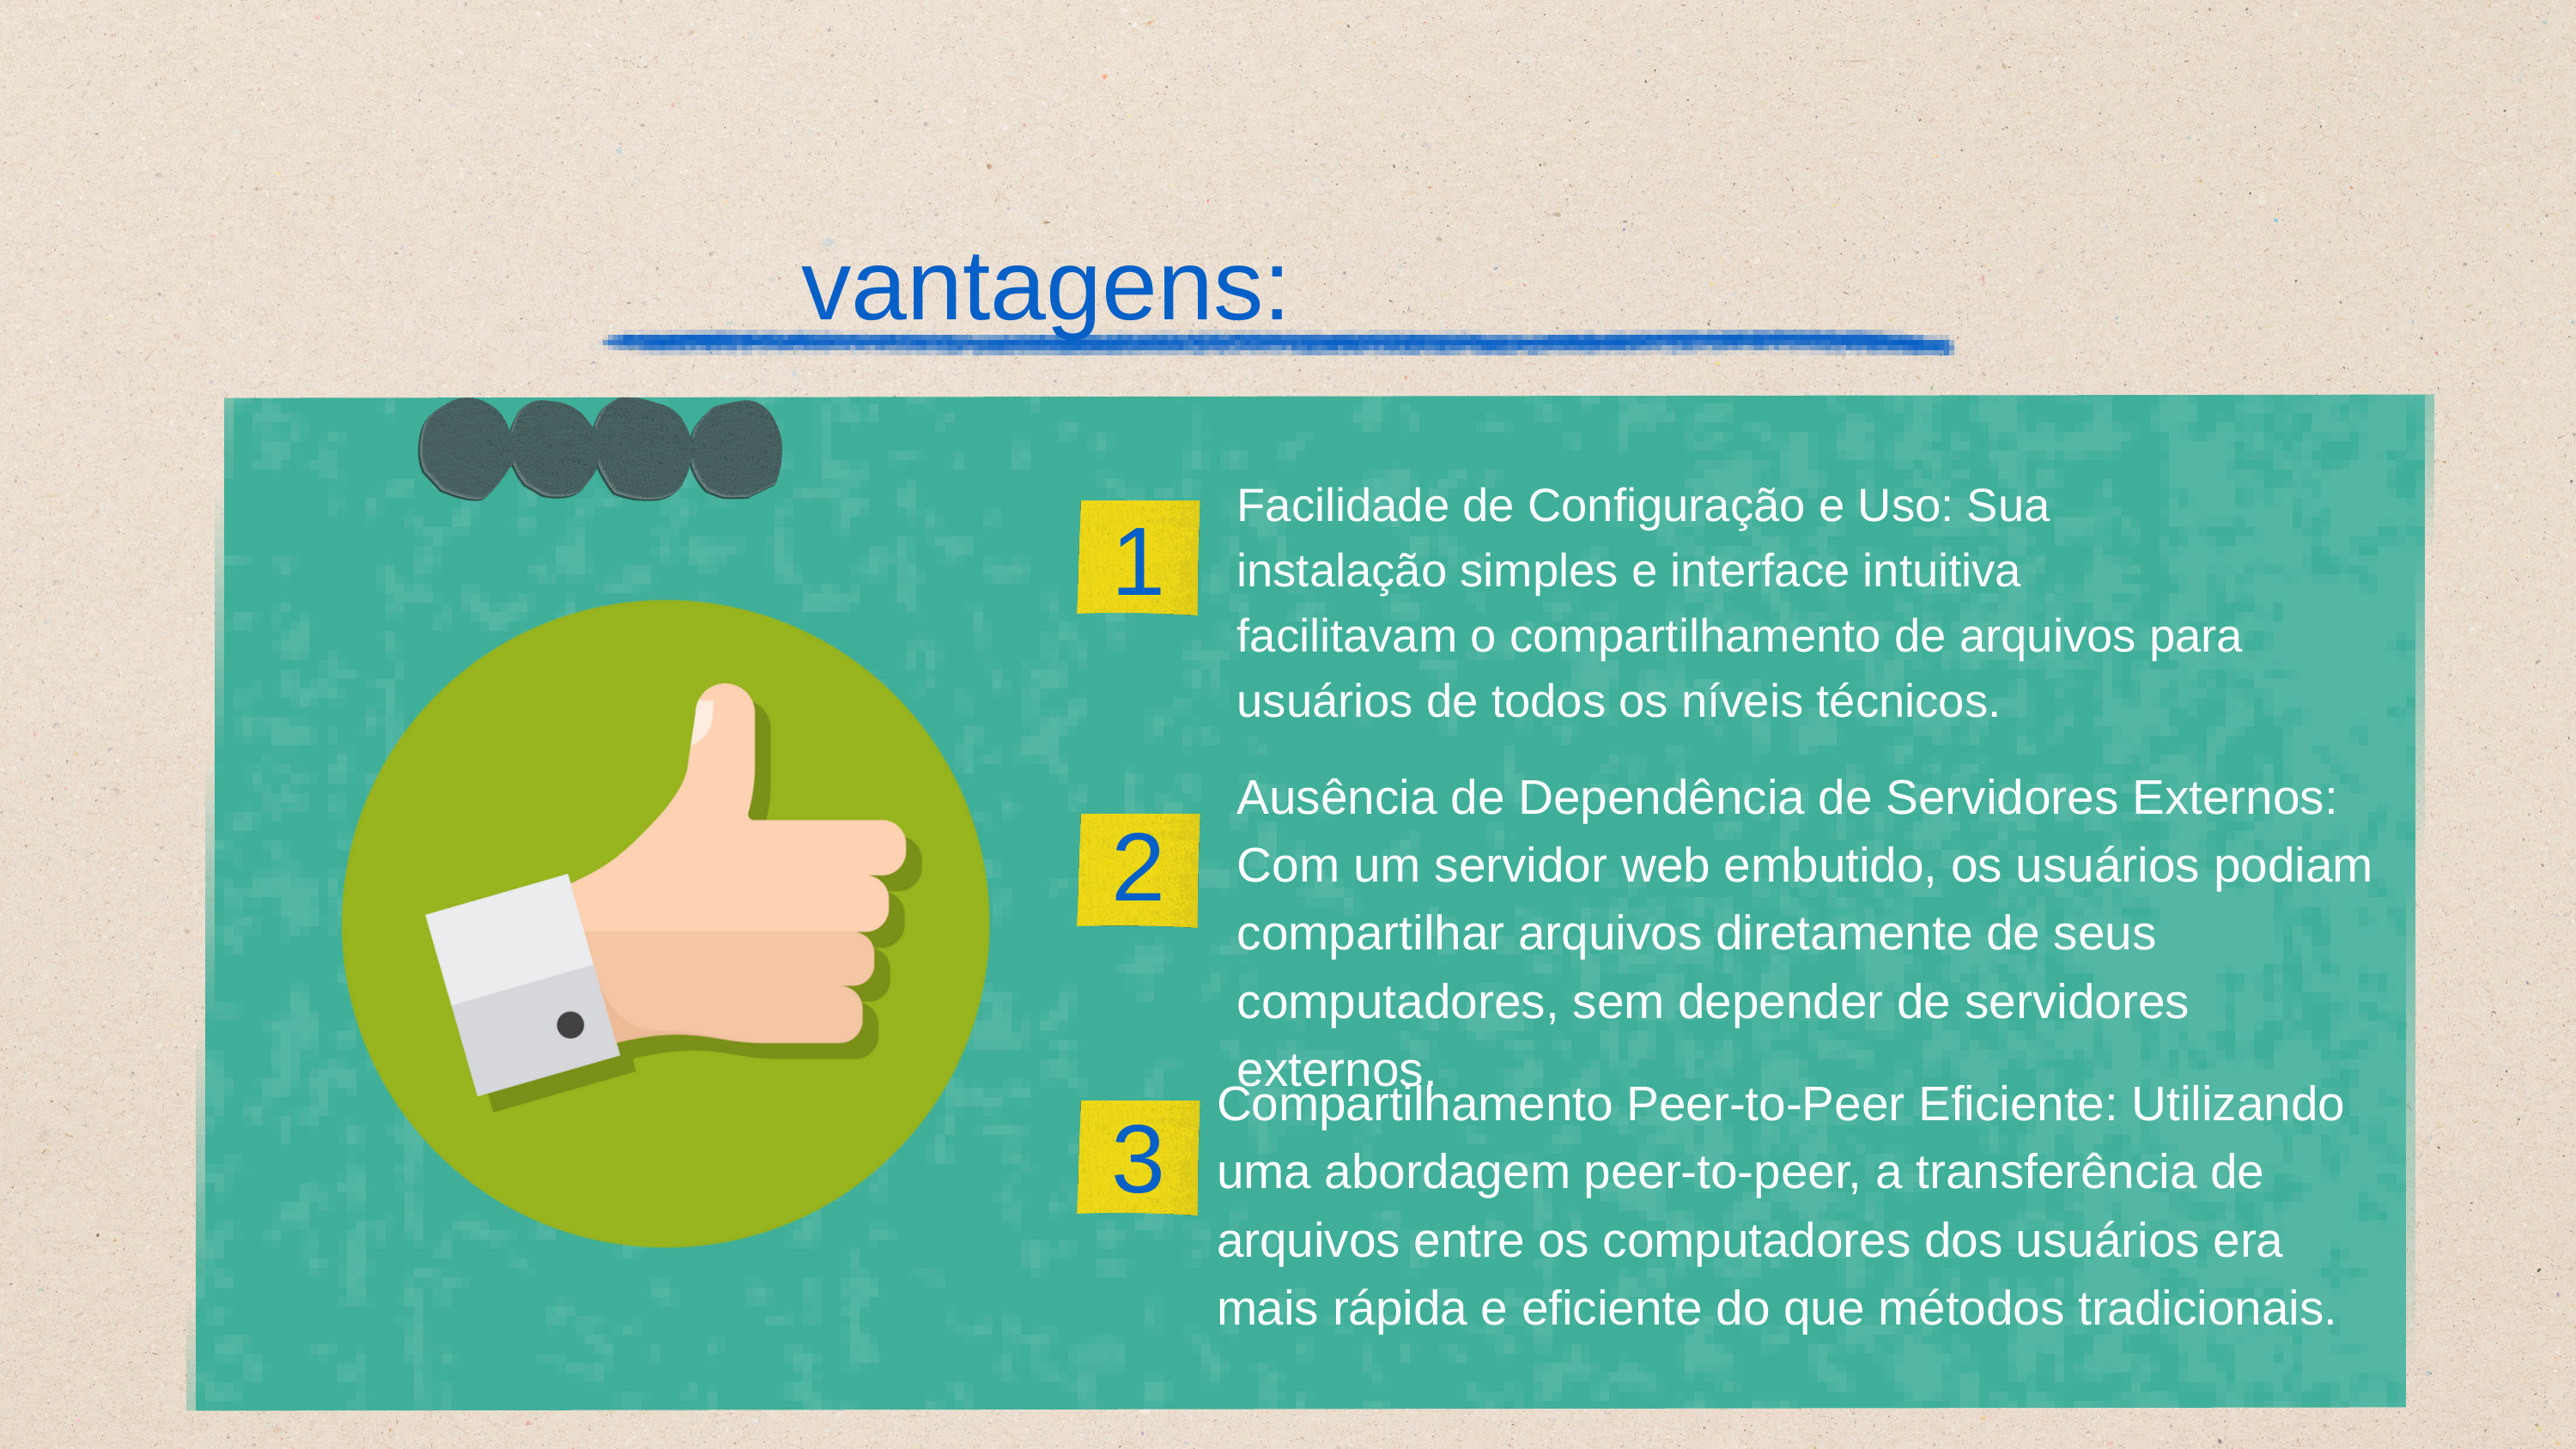

vantagens:

Facilidade de Configuração e Uso: Sua instalação simples e interface intuitiva facilitavam o compartilhamento de arquivos para usuários de todos os níveis técnicos.

1

Ausência de Dependência de Servidores Externos: Com um servidor web embutido, os usuários podiam compartilhar arquivos diretamente de seus computadores, sem depender de servidores externos.

2

Compartilhamento Peer-to-Peer Eficiente: Utilizando uma abordagem peer-to-peer, a transferência de arquivos entre os computadores dos usuários era mais rápida e eficiente do que métodos tradicionais.

3